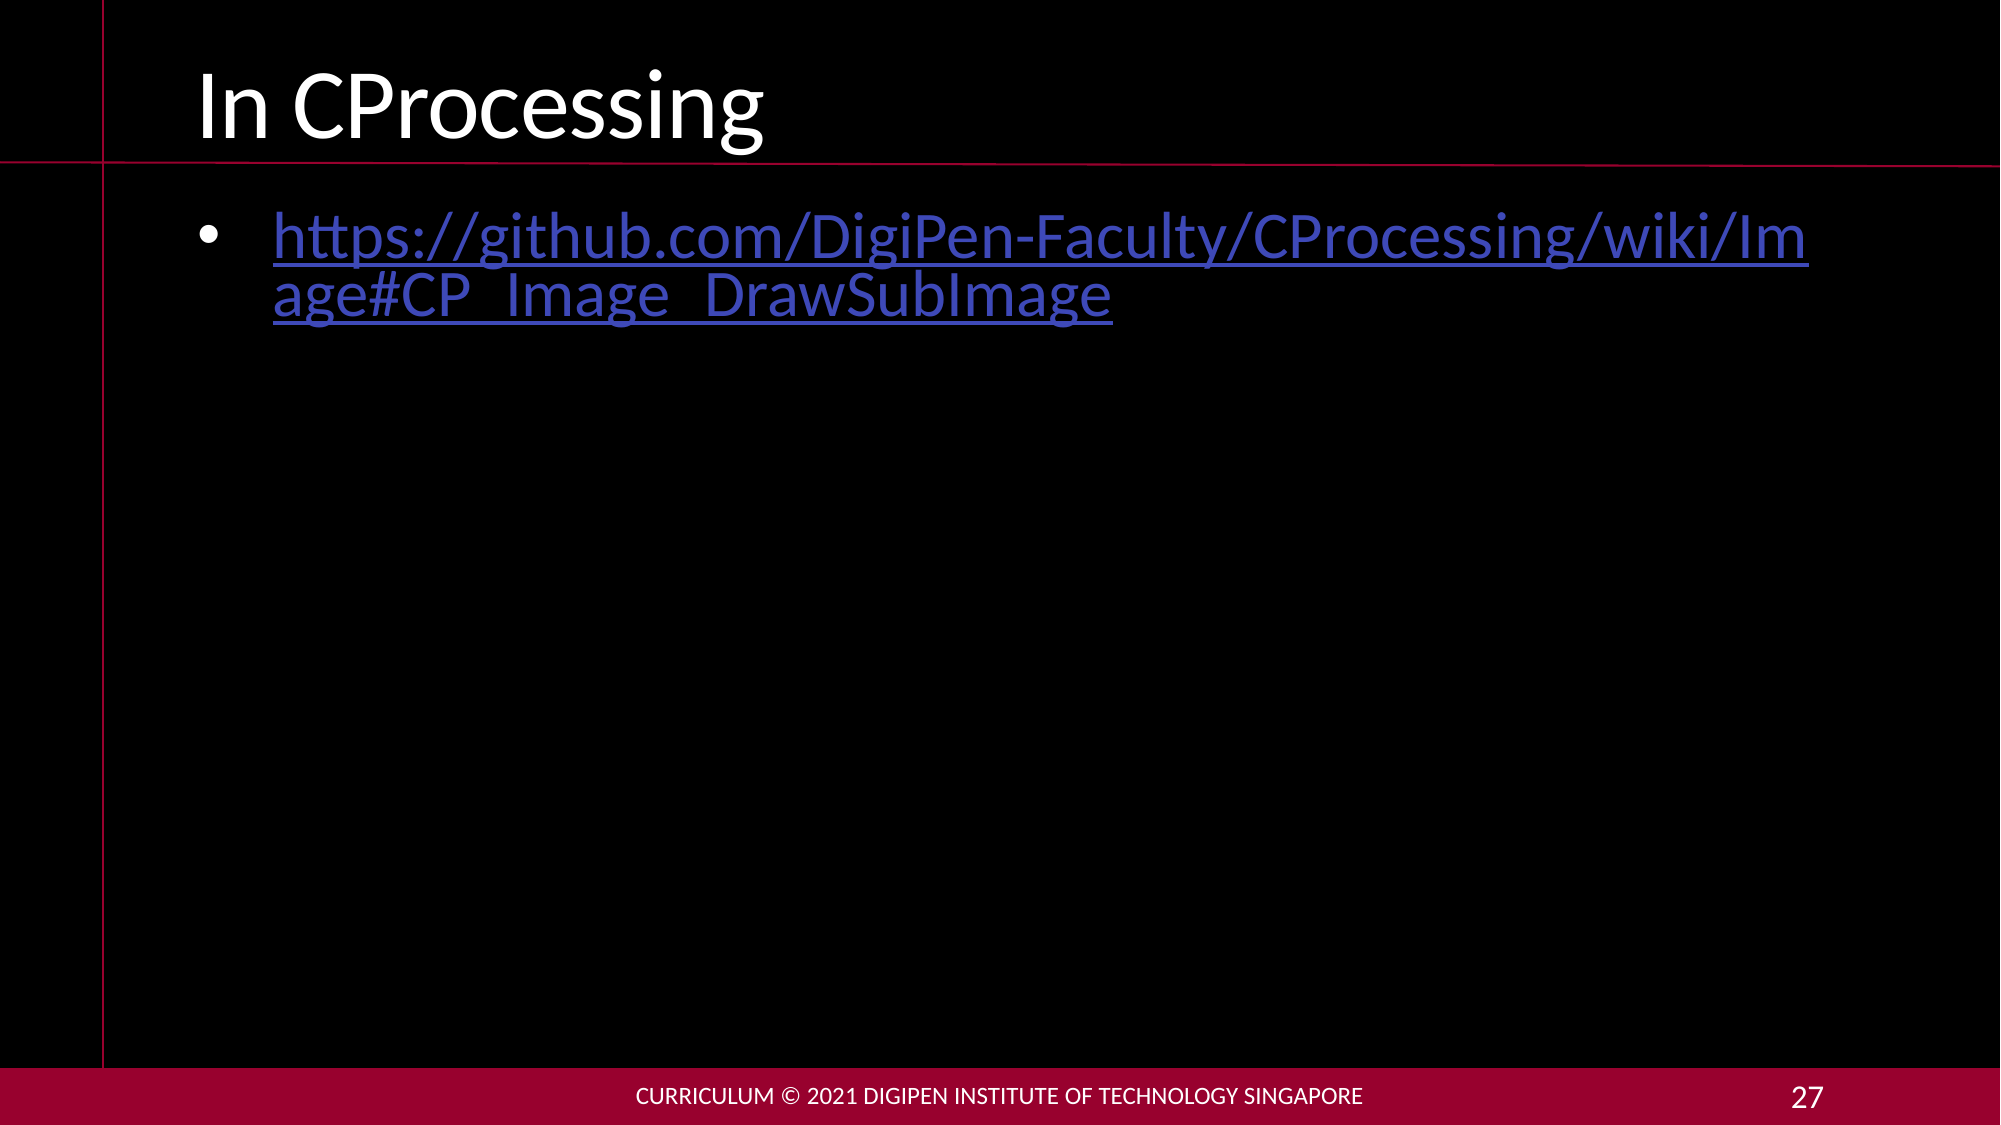

# In CProcessing
https://github.com/DigiPen-Faculty/CProcessing/wiki/Image#CP_Image_DrawSubImage

Curriculum © 2021 DigiPen Institute of Technology singapore
27